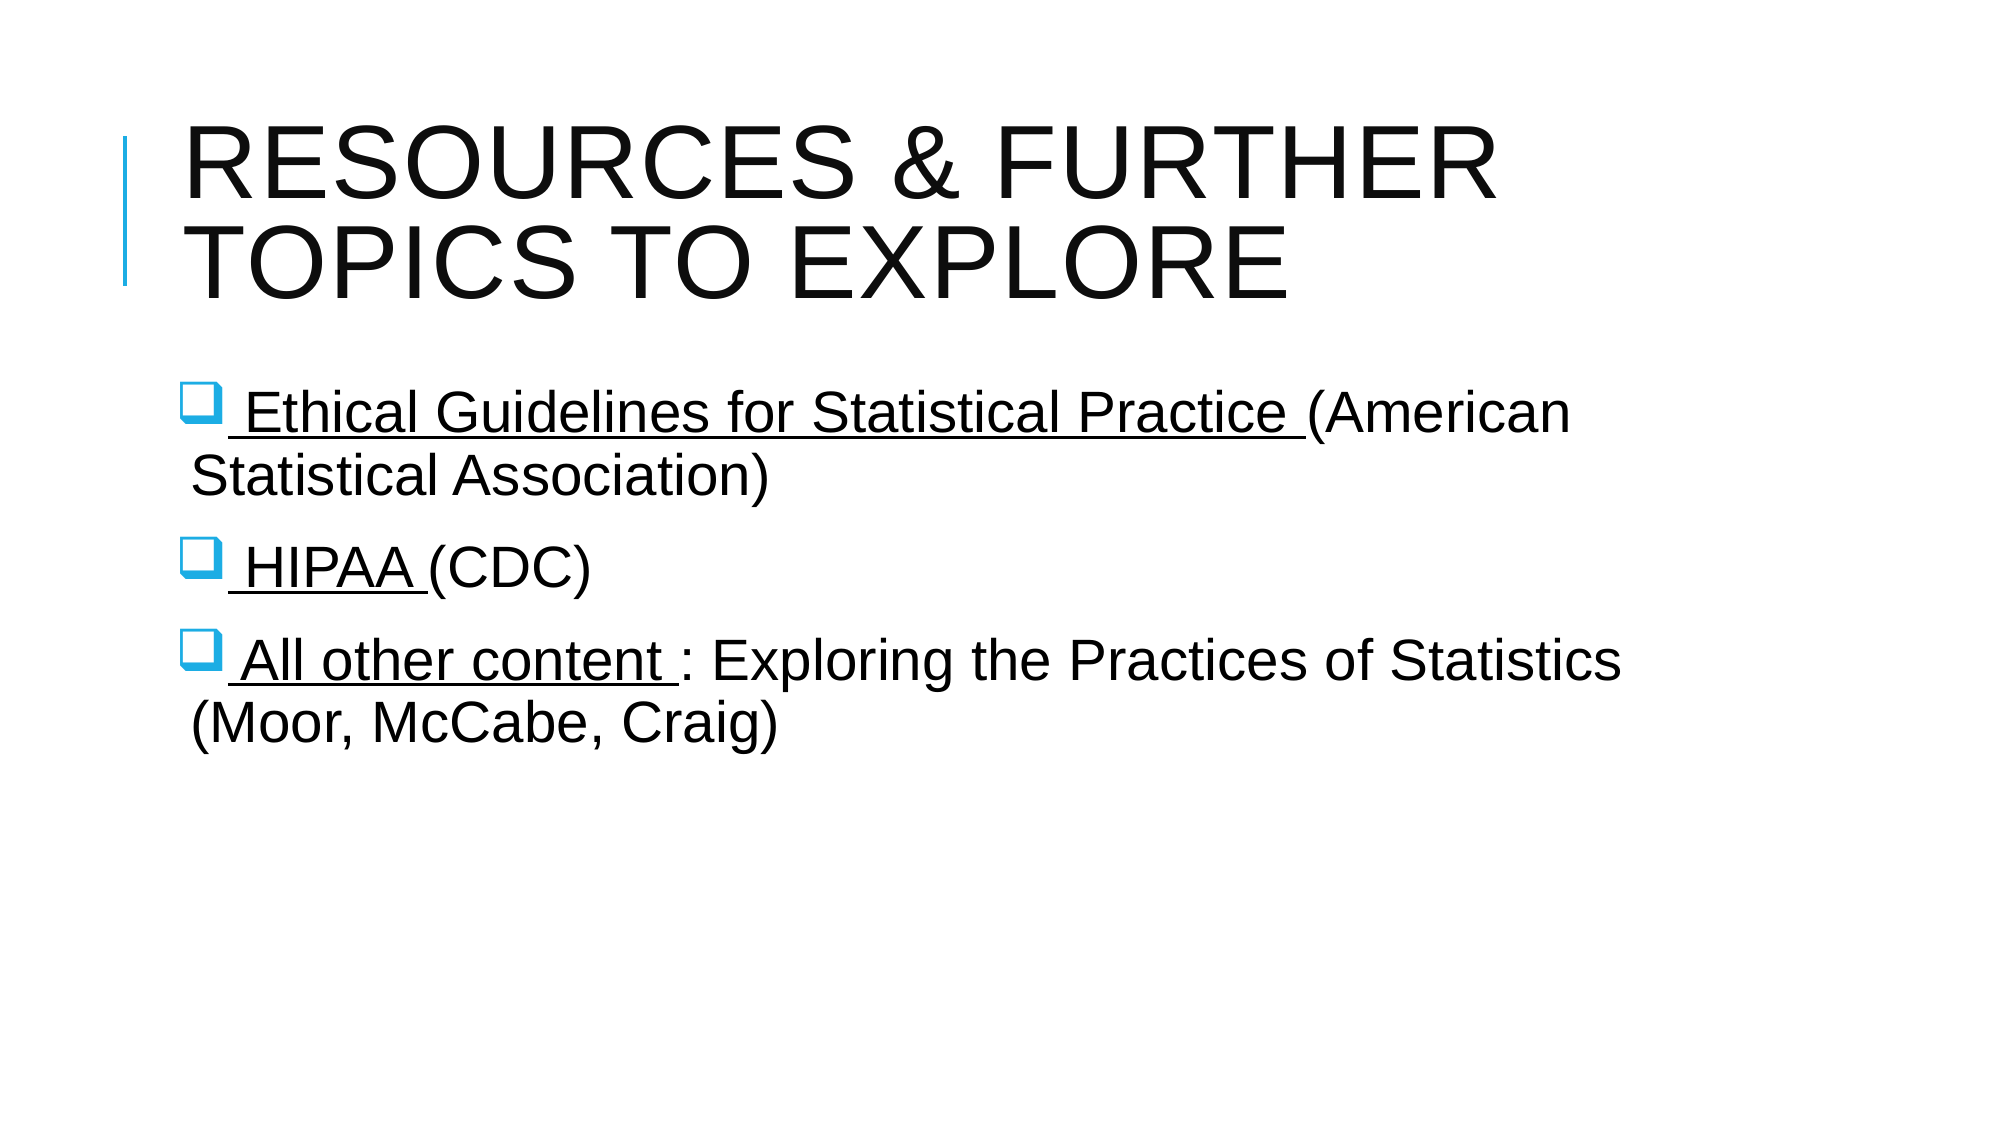

# Resources & Further topics To explore
 Ethical Guidelines for Statistical Practice (American Statistical Association)
 HIPAA (CDC)
 All other content : Exploring the Practices of Statistics (Moor, McCabe, Craig)